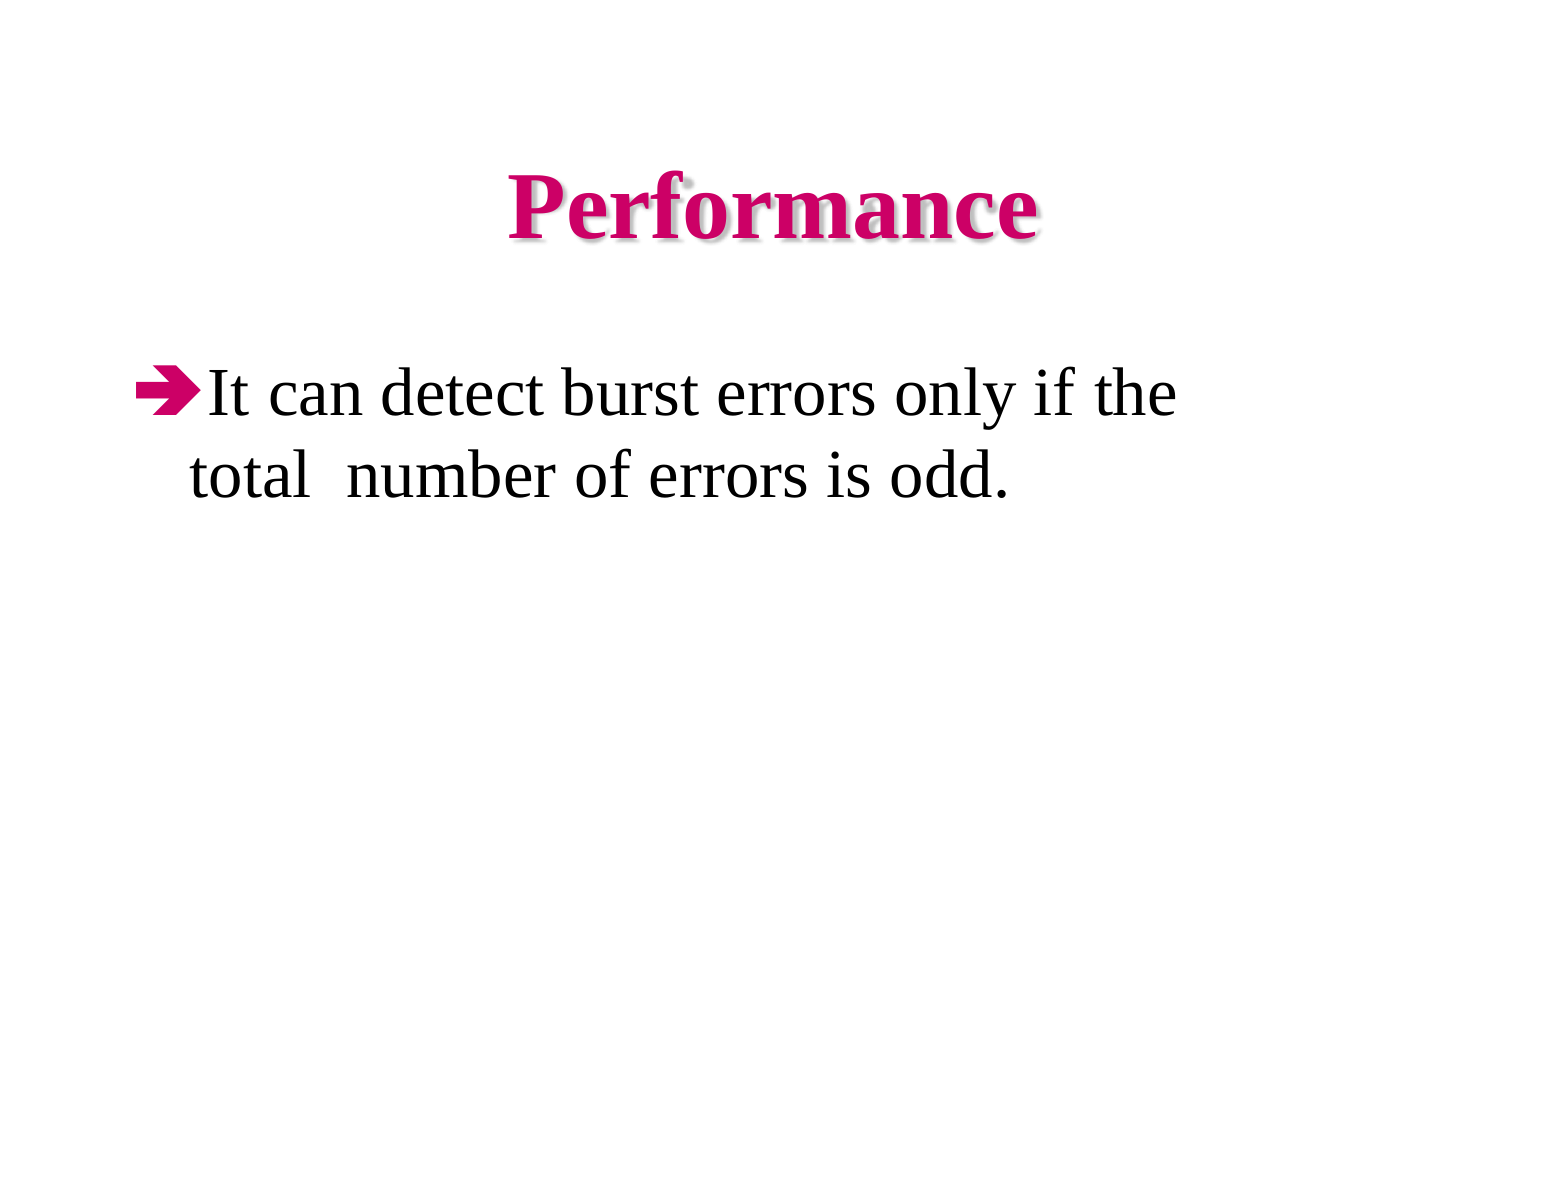

Performance
🢂It can detect burst errors only if the total  number of errors is odd.